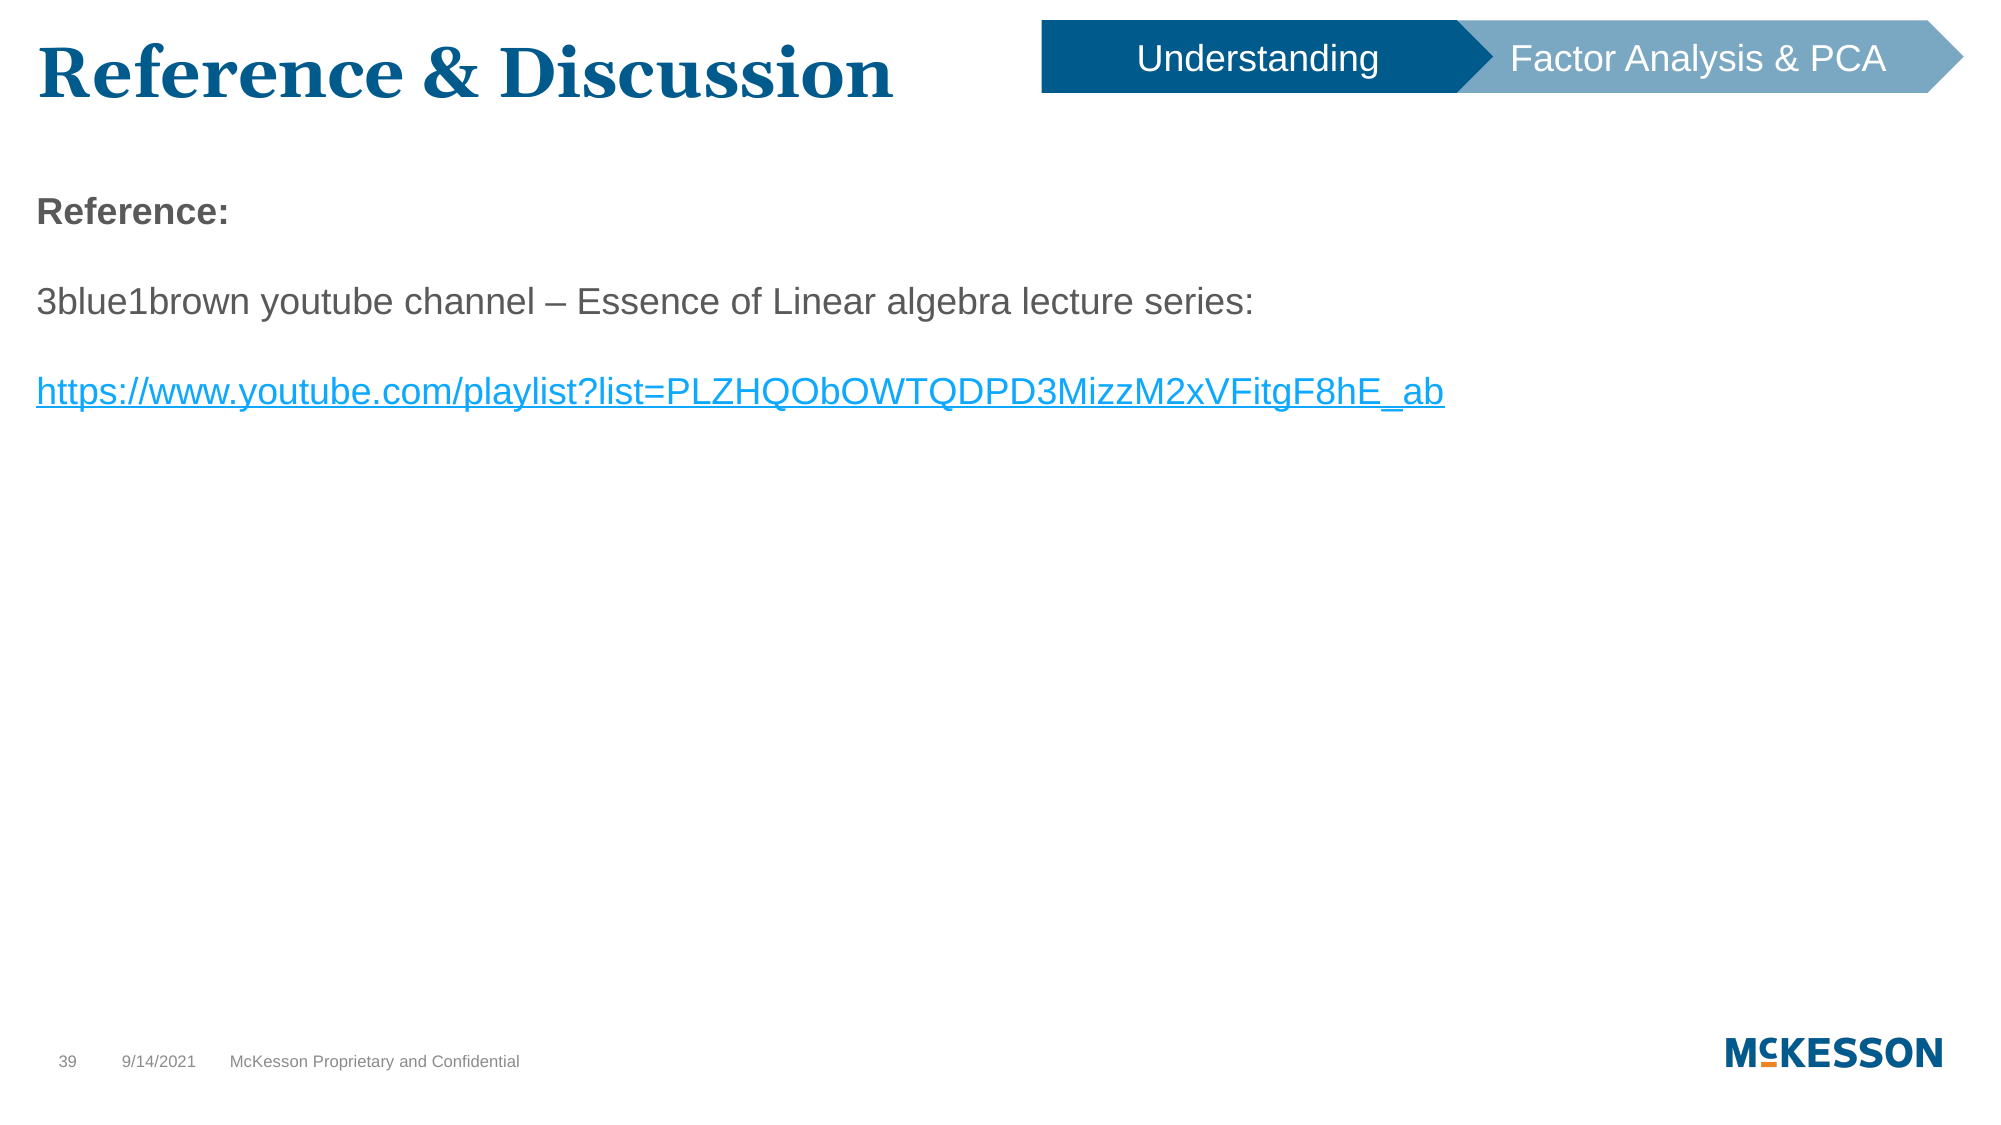

Understanding
Factor Analysis & PCA
# Reference & Discussion
Reference:

3blue1brown youtube channel – Essence of Linear algebra lecture series:

https://www.youtube.com/playlist?list=PLZHQObOWTQDPD3MizzM2xVFitgF8hE_ab

39
9/14/2021
McKesson Proprietary and Confidential